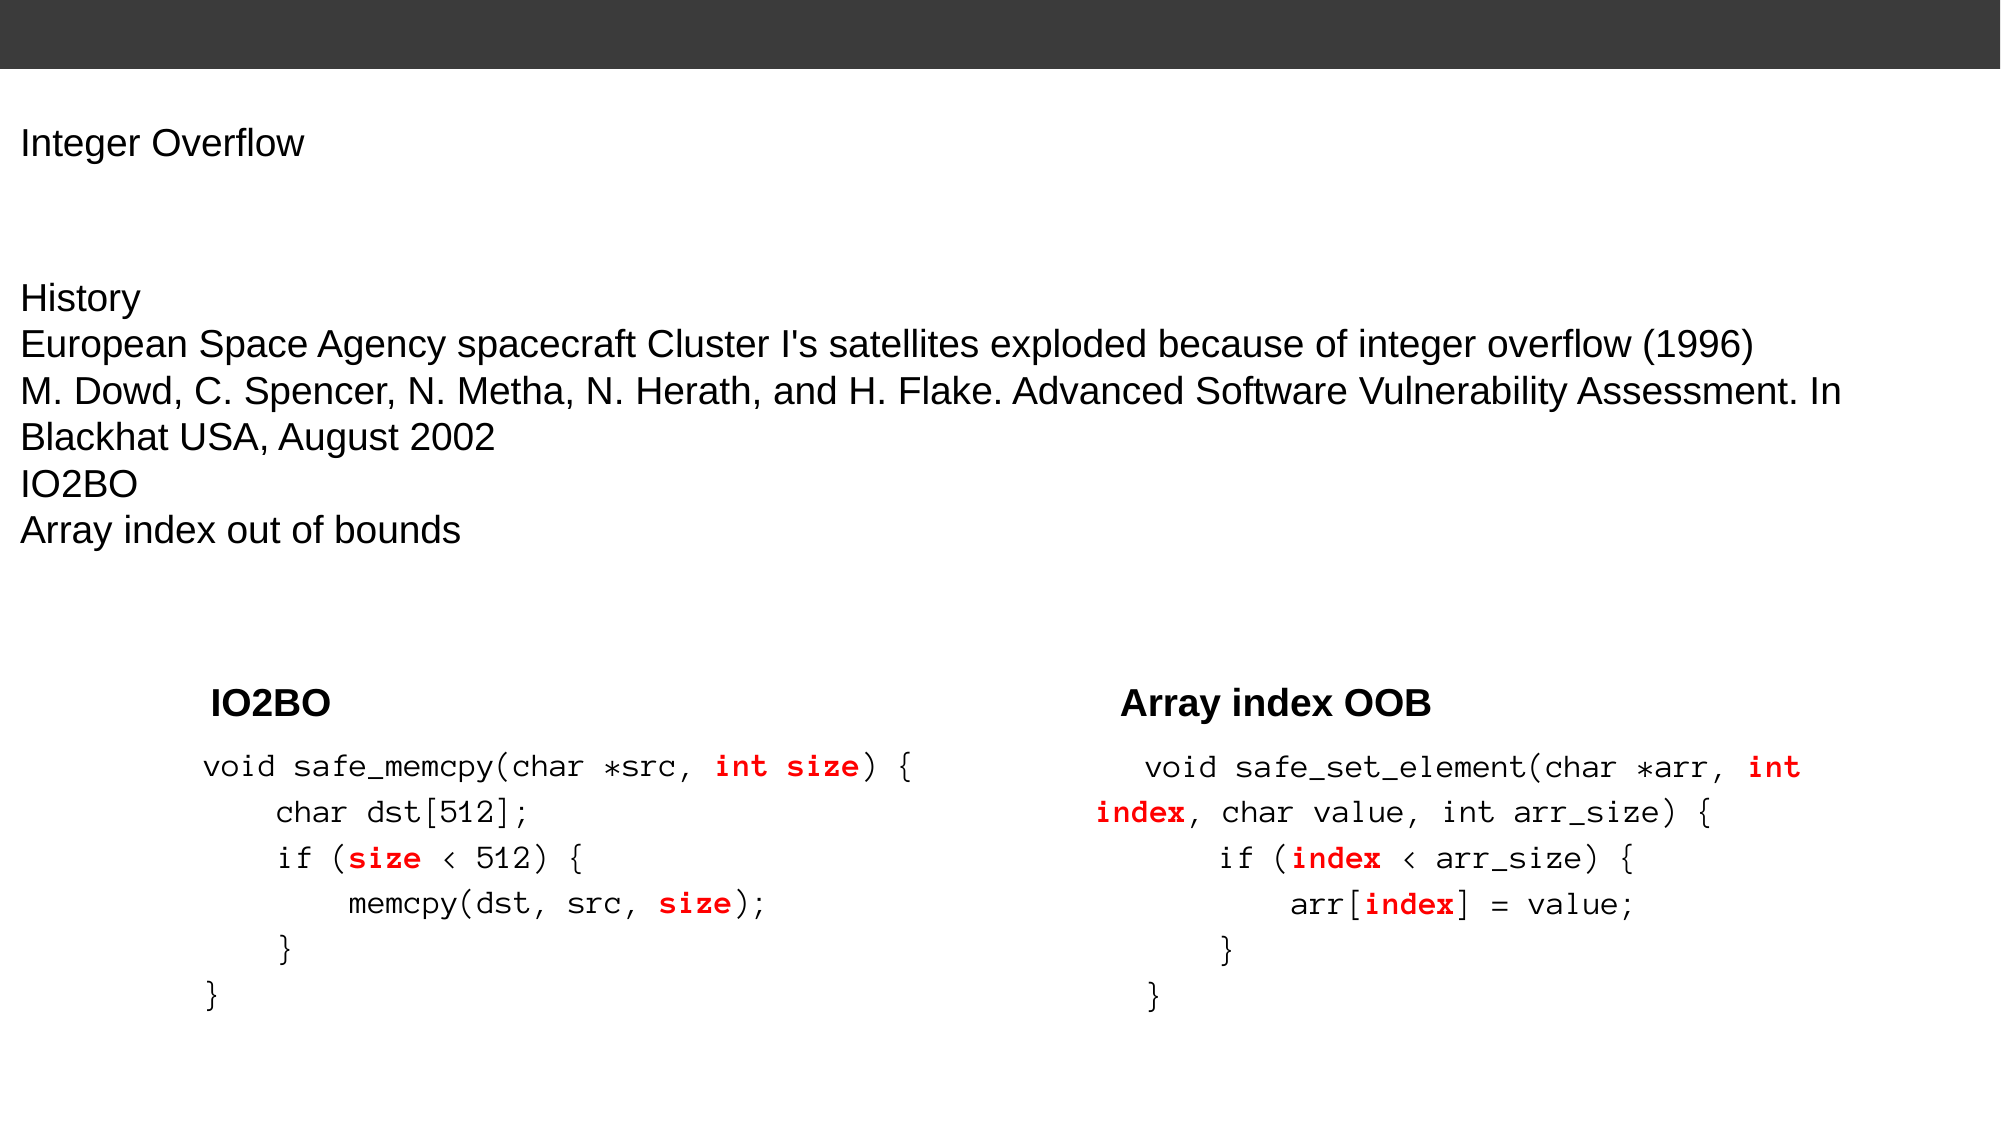

Integer Overflow
History
European Space Agency spacecraft Cluster I's satellites exploded because of integer overflow (1996)
M. Dowd, C. Spencer, N. Metha, N. Herath, and H. Flake. Advanced Software Vulnerability Assessment. In Blackhat USA, August 2002
IO2BO
Array index out of bounds
IO2BO
Array index OOB
void safe_memcpy(char *src, int size) {
    char dst[512];
    if (size < 512) {
        memcpy(dst, src, size);
    }
}
void safe_set_element(char *arr, int index, char value, int arr_size) {
    if (index < arr_size) {
        arr[index] = value;
    }
}